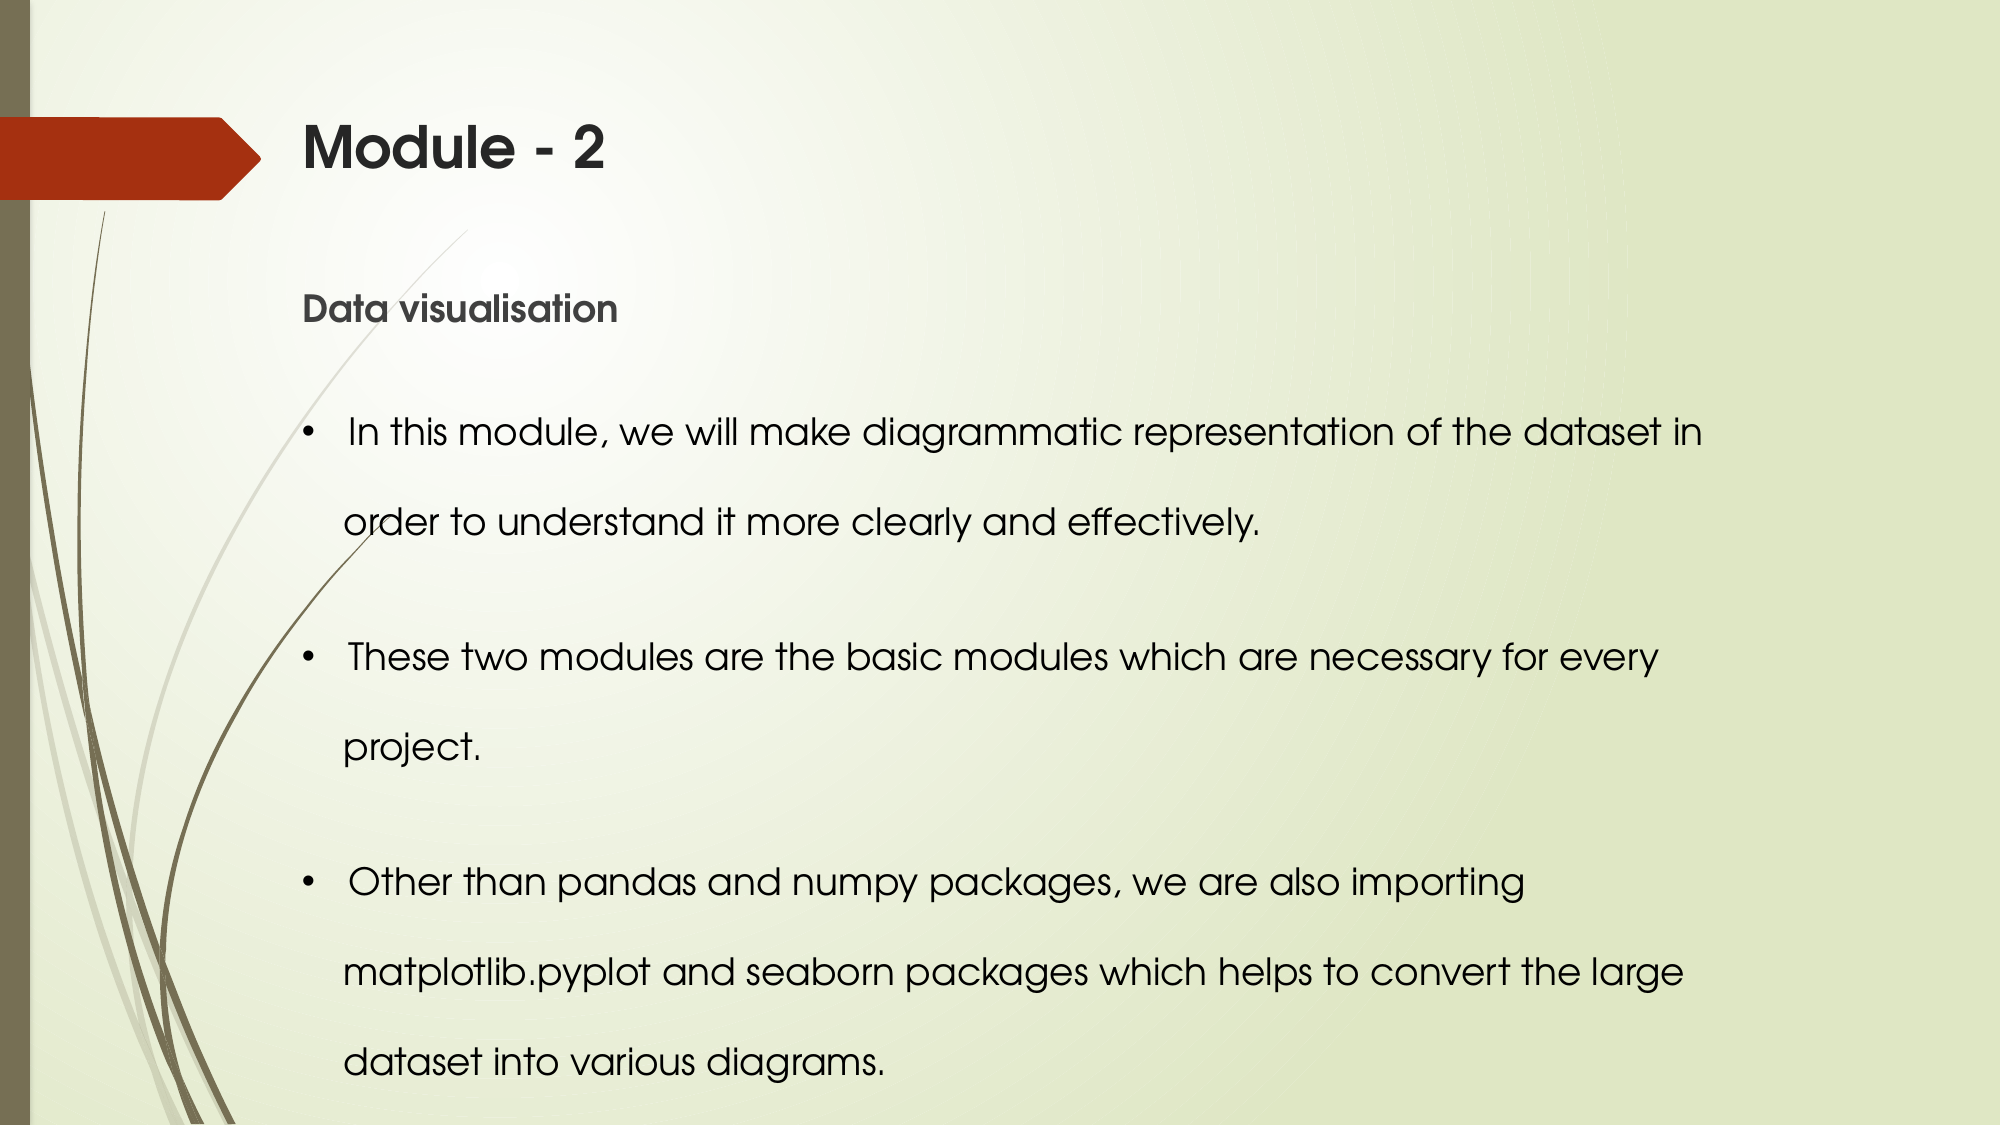

# Module - 2
Data visualisation

In this module, we will make diagrammatic representation of the dataset in

    order to understand it more clearly and effectively.

These two modules are the basic modules which are necessary for every

    project.

Other than pandas and numpy packages, we are also importing

    matplotlib.pyplot and seaborn packages which helps to convert the large

    dataset into various diagrams.